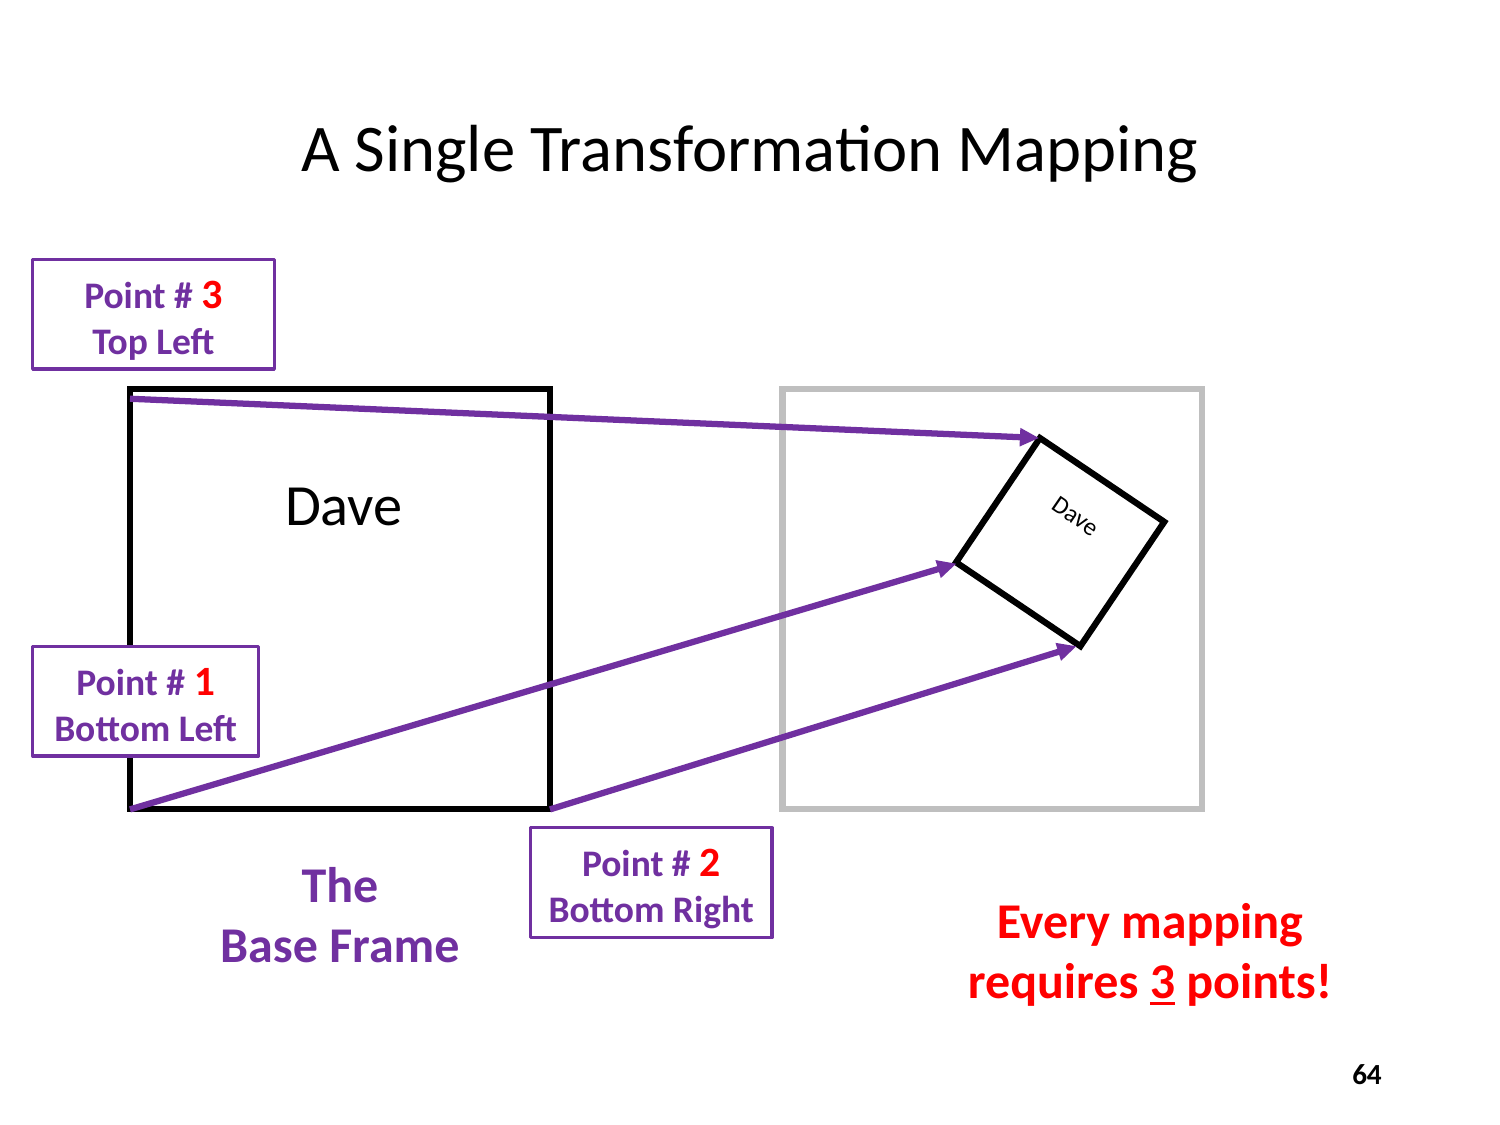

# A Single Transformation Mapping
Point # 3
Top Left

Dave

Dave
Point # 1
Bottom Left
Point # 2
Bottom Right
The
Base Frame
Every mapping requires 3 points!
64